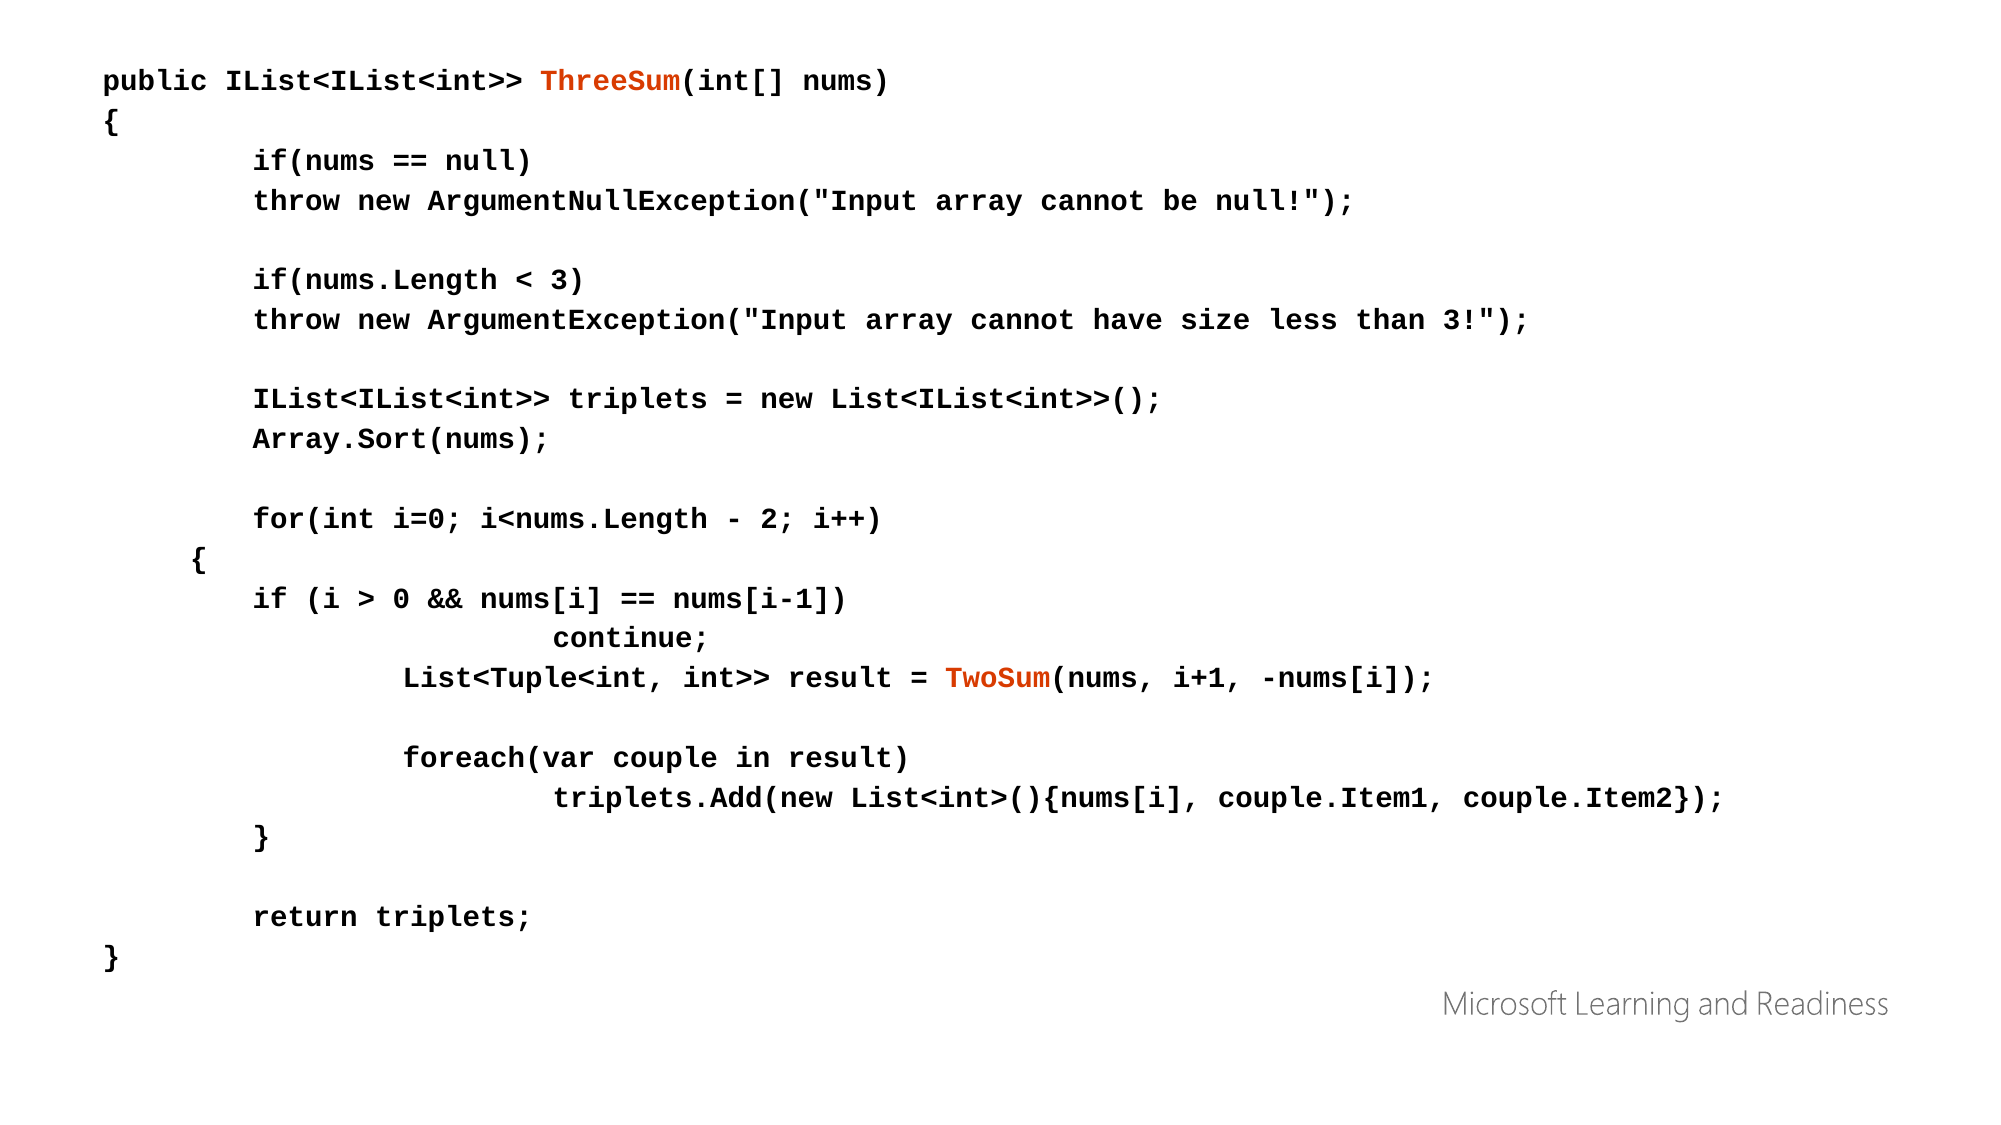

public IList<IList<int>> ThreeSum(int[] nums)
{
	if(nums == null)
     	throw new ArgumentNullException("Input array cannot be null!");

	if(nums.Length < 3)
     	throw new ArgumentException("Input array cannot have size less than 3!");

	IList<IList<int>> triplets = new List<IList<int>>();
	Array.Sort(nums);

	for(int i=0; i<nums.Length - 2; i++)
     {
     	if (i > 0 && nums[i] == nums[i-1])
			continue;
		List<Tuple<int, int>> result = TwoSum(nums, i+1, -nums[i]);

		foreach(var couple in result)
			triplets.Add(new List<int>(){nums[i], couple.Item1, couple.Item2});
	}

	return triplets;
}